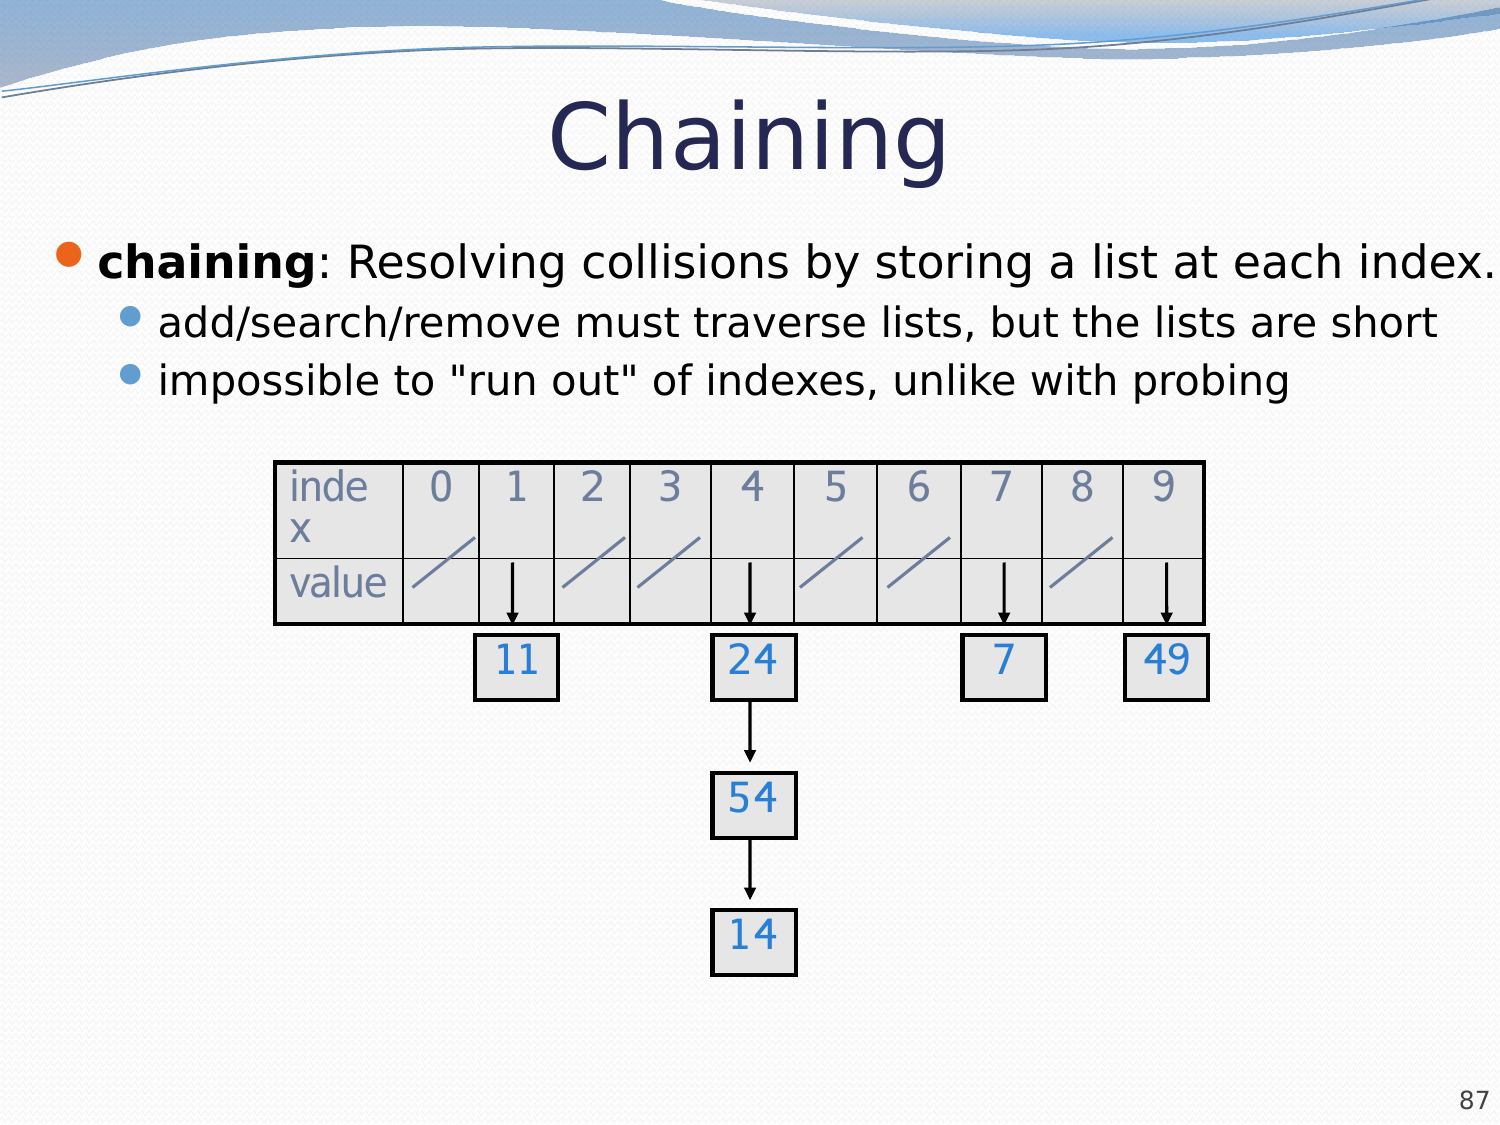

# Chaining
chaining: Resolving collisions by storing a list at each index.
add/search/remove must traverse lists, but the lists are short
impossible to "run out" of indexes, unlike with probing
| index | 0 | 1 | 2 | 3 | 4 | 5 | 6 | 7 | 8 | 9 |
| --- | --- | --- | --- | --- | --- | --- | --- | --- | --- | --- |
| value |  |  |  |  |  |  |  |  |  |  |

| 11 |
| --- |
| 24 |
| --- |
| 7 |
| --- |
| 49 |
| --- |

| 54 |
| --- |

| 14 |
| --- |